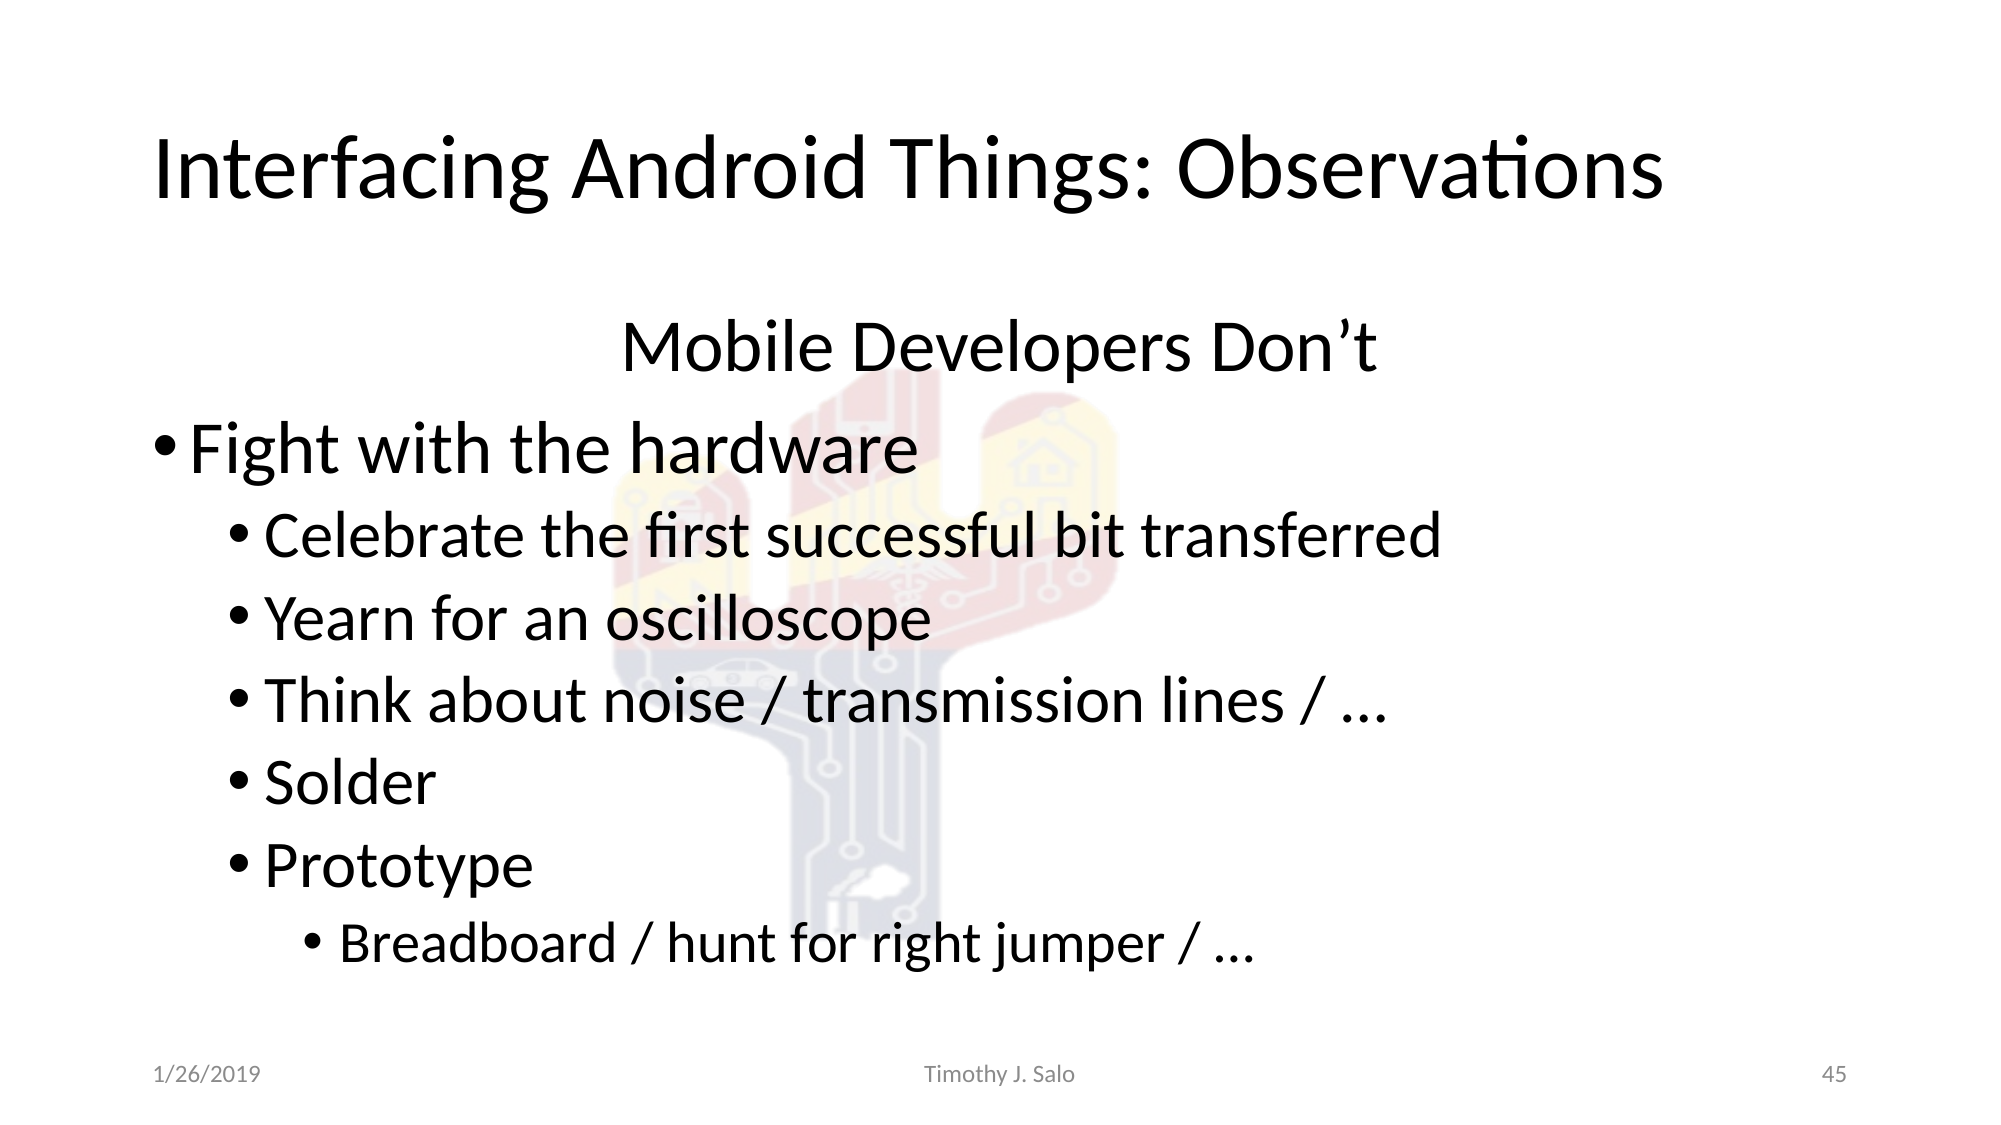

# Interfacing Android Things: Observations
Mobile Developers Don’t
Fight with the hardware
Celebrate the first successful bit transferred
Yearn for an oscilloscope
Think about noise / transmission lines / …
Solder
Prototype
Breadboard / hunt for right jumper / …
1/26/2019
Timothy J. Salo
45